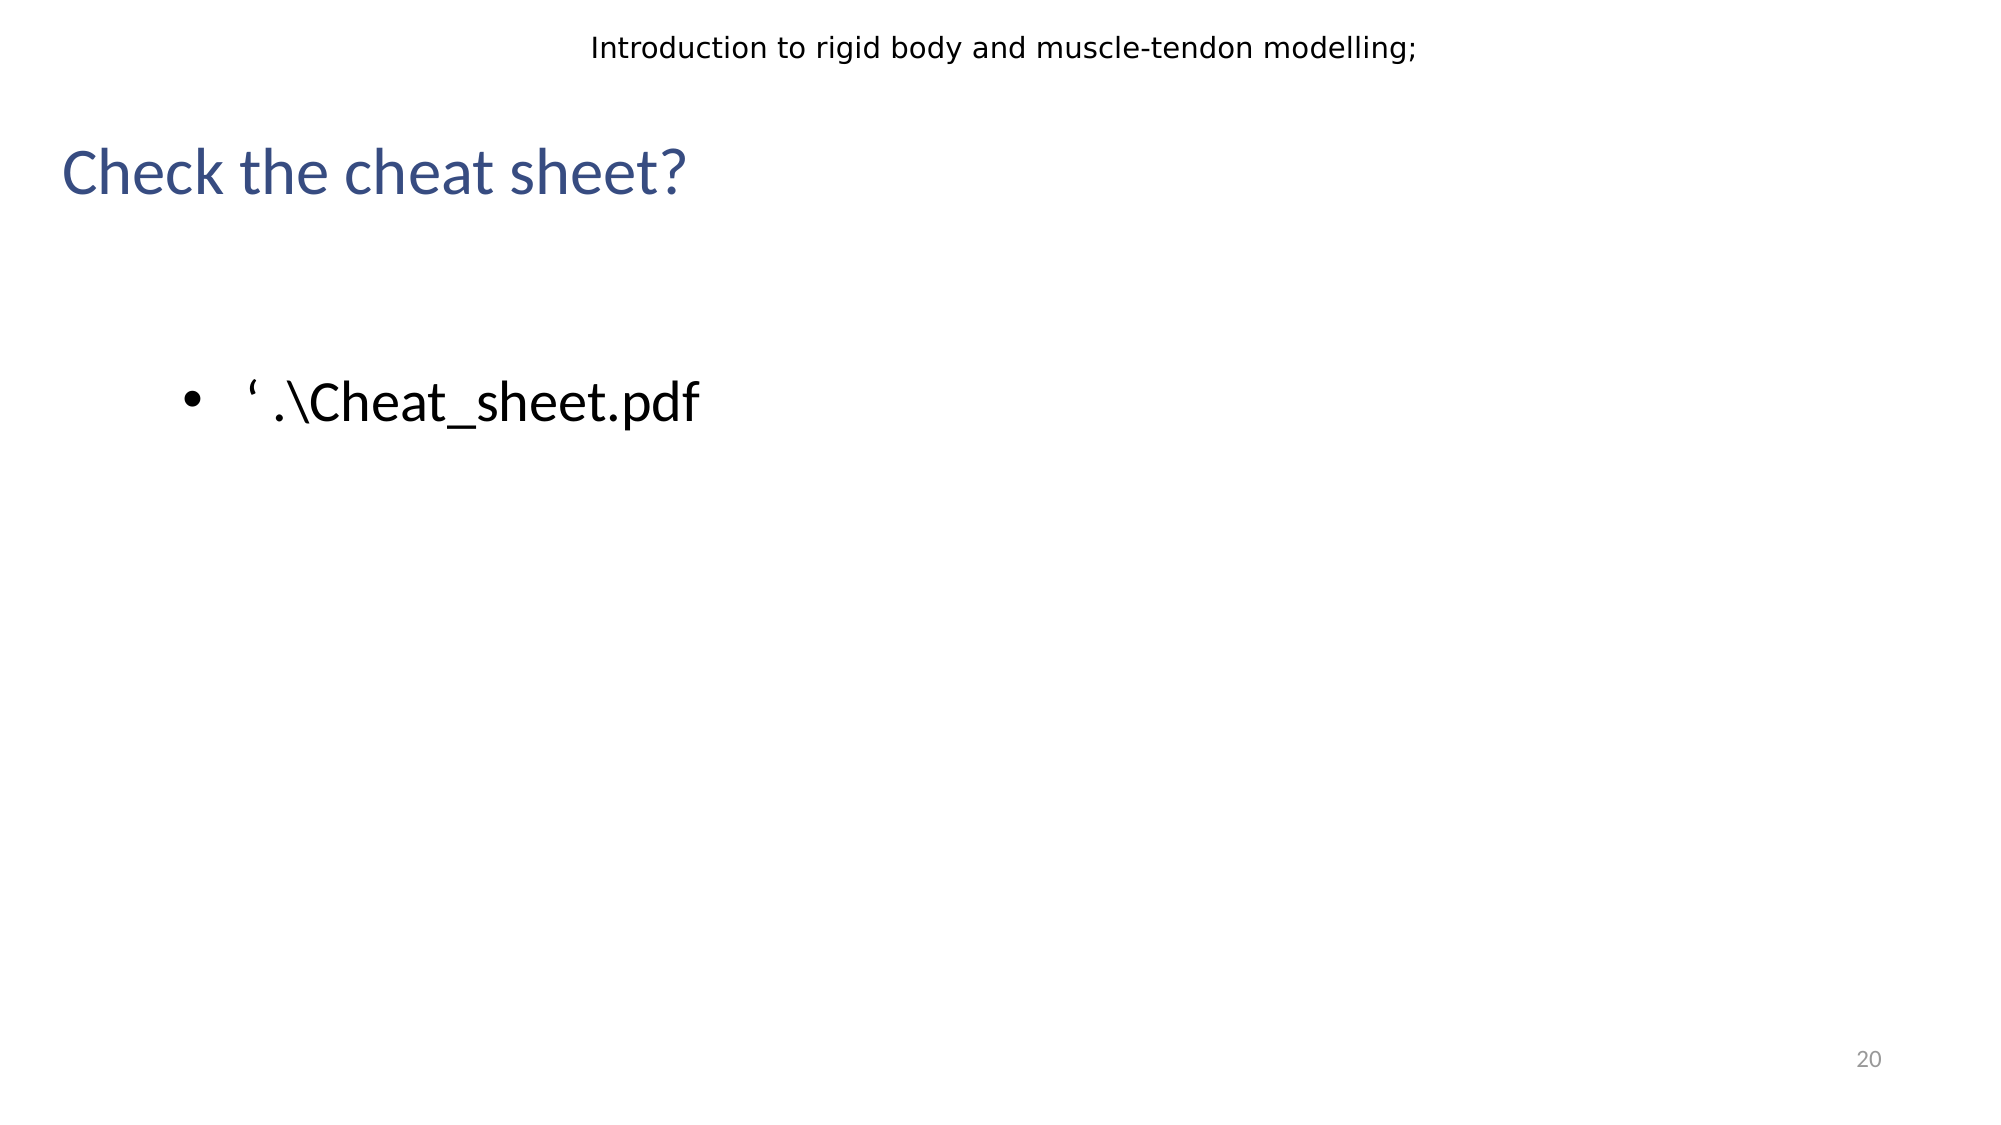

Introduction to rigid body and muscle-tendon modelling;
# Check the cheat sheet?
‘ .\Cheat_sheet.pdf

20